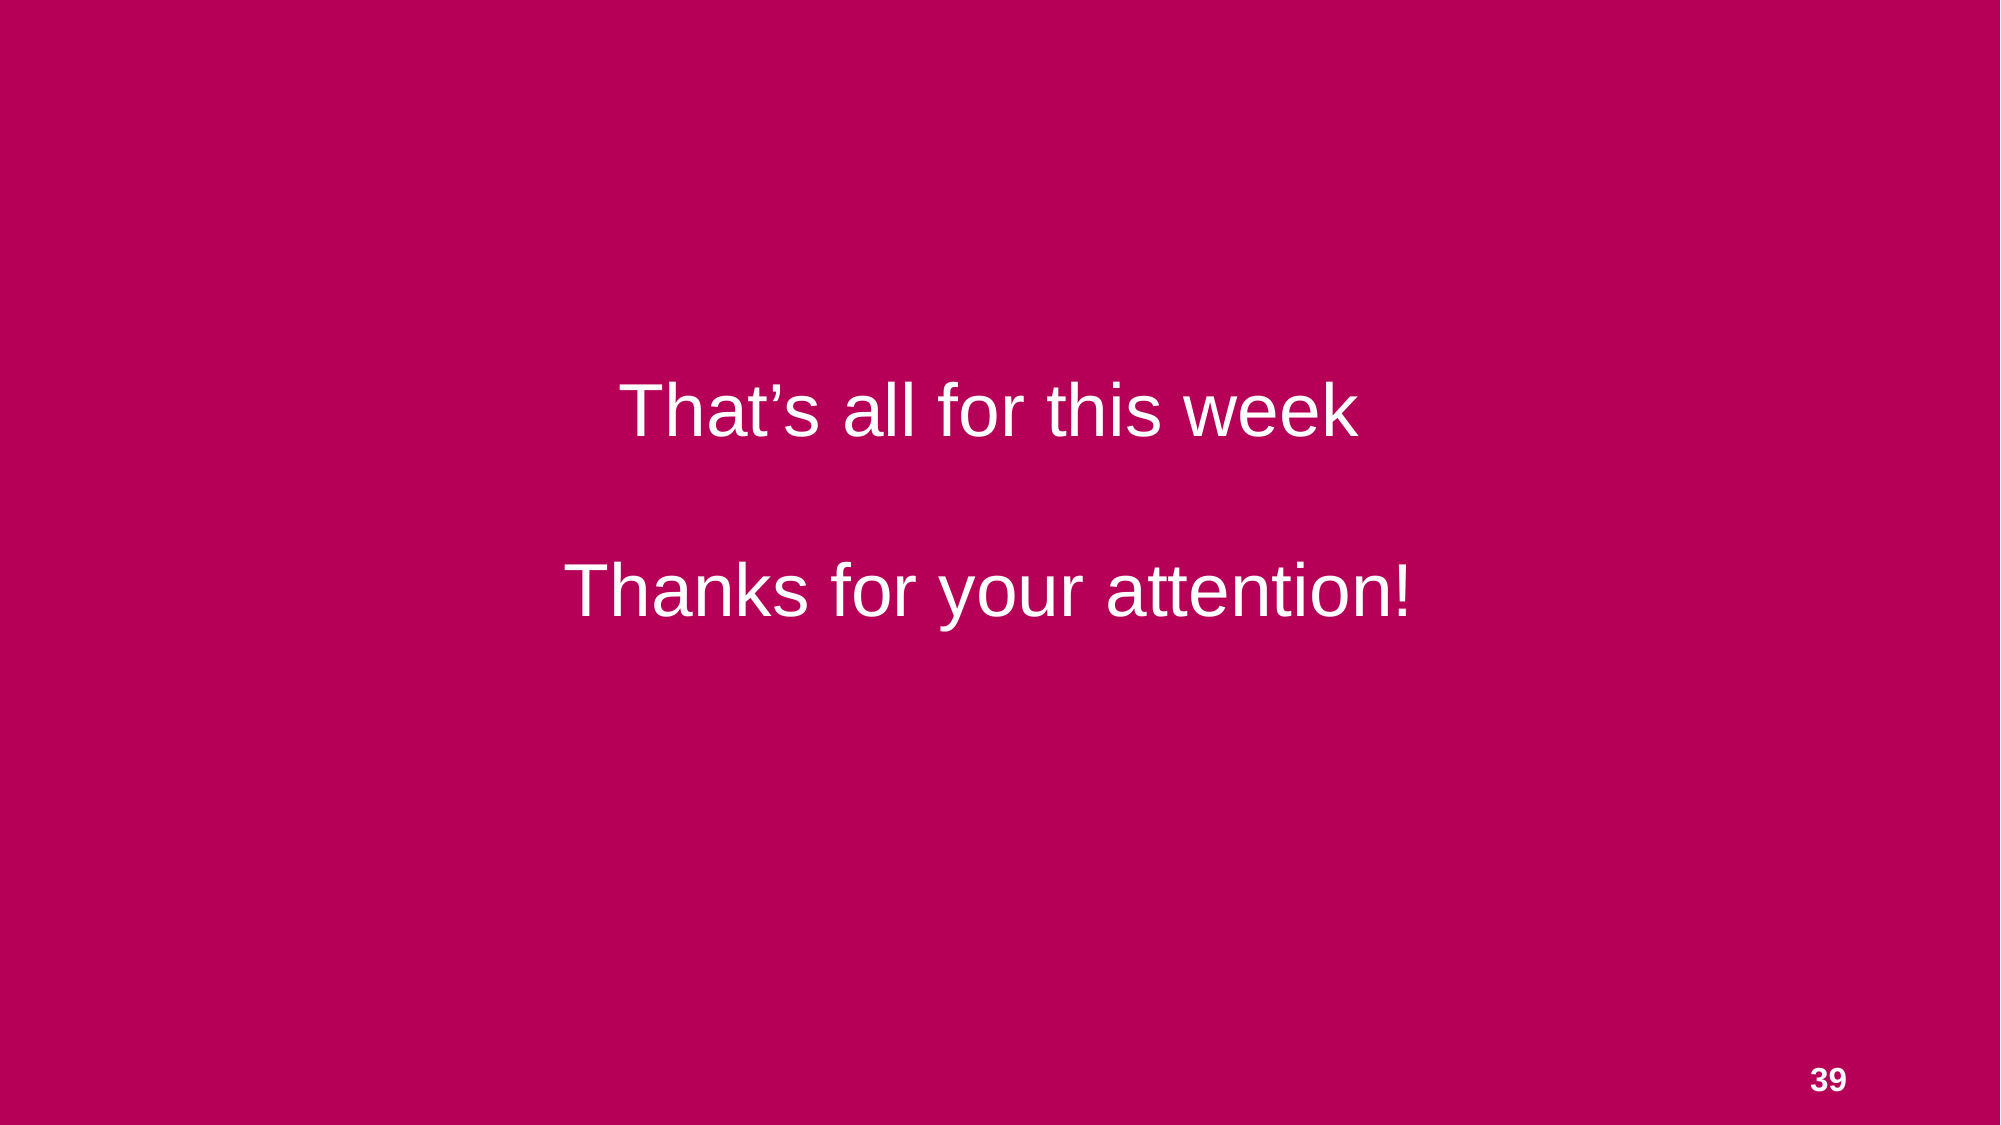

That’s all for this week

Thanks for your attention!
# 39